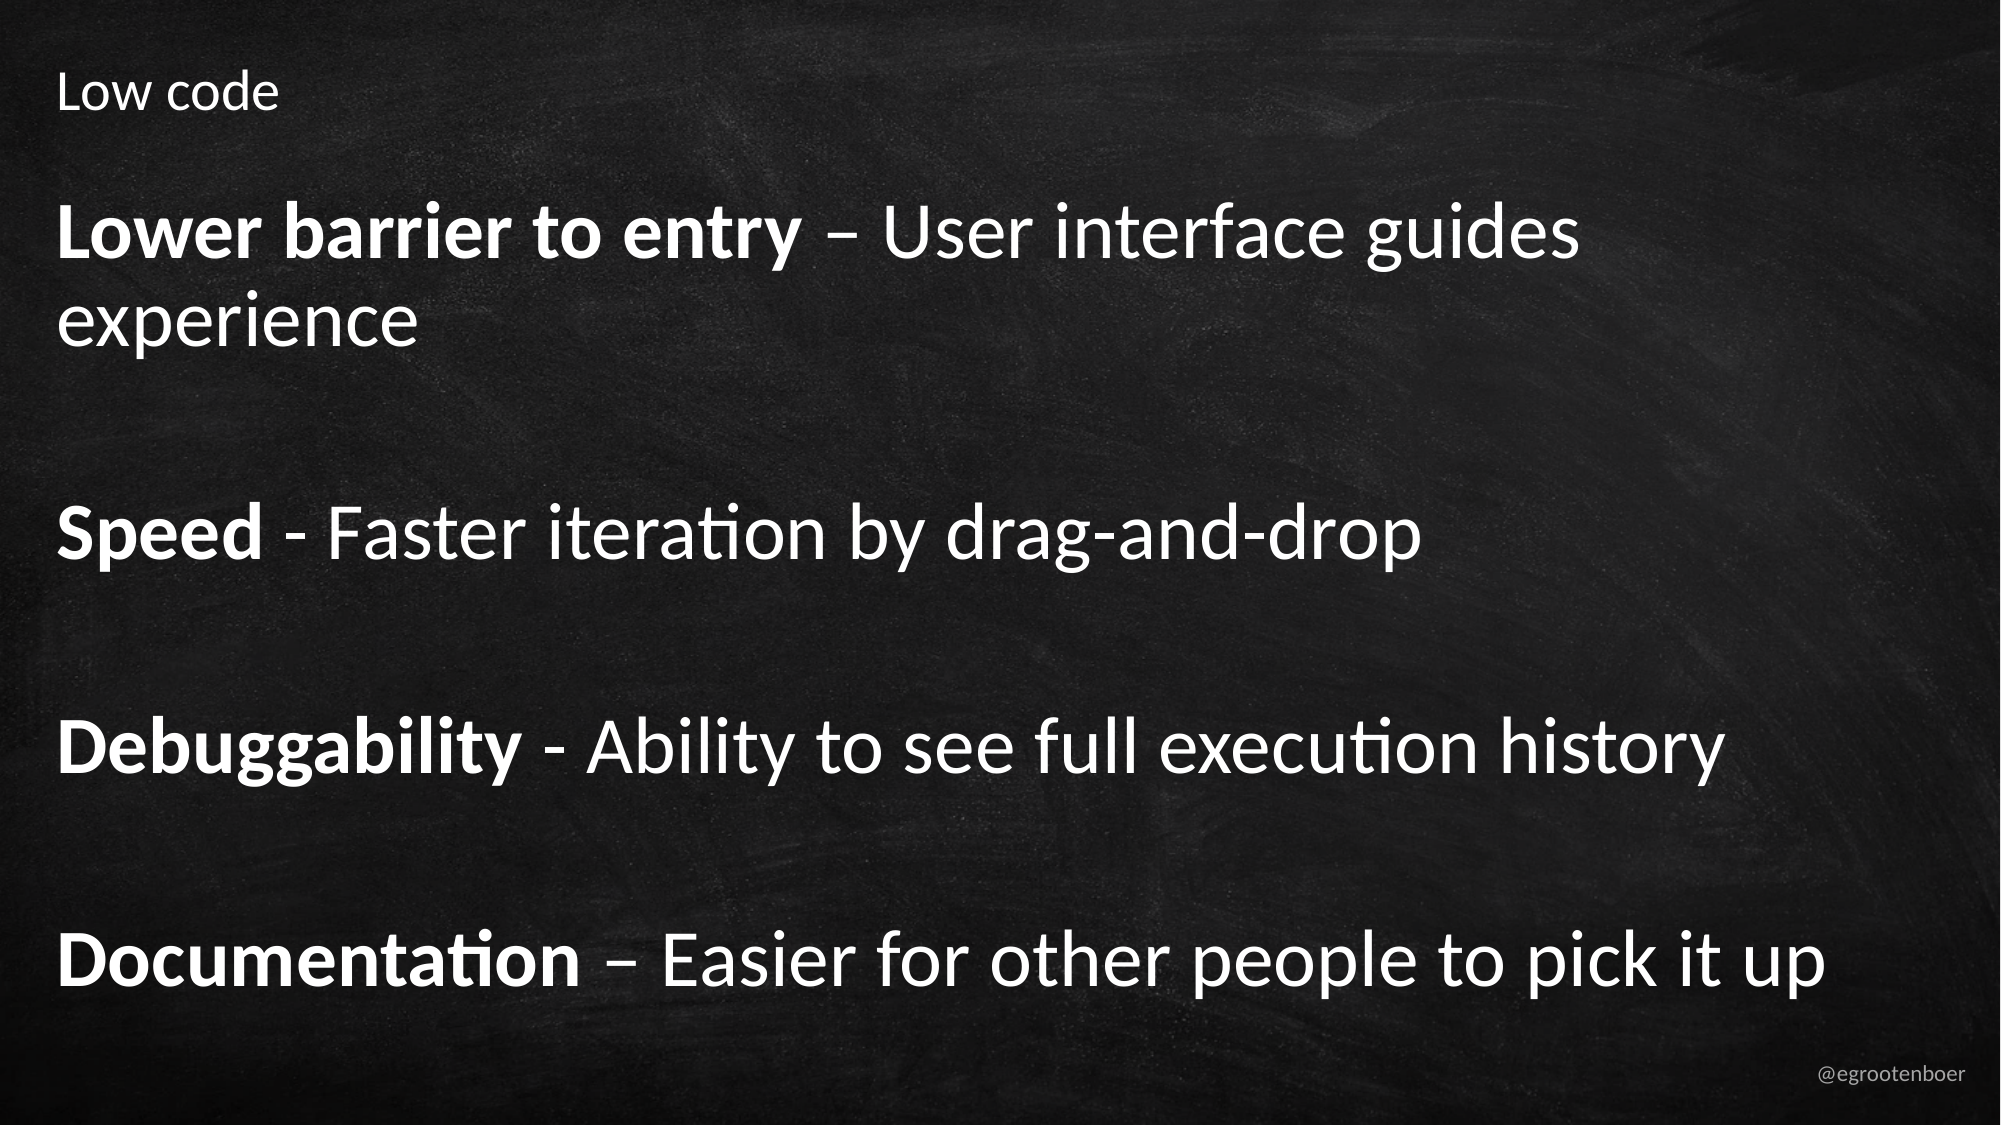

# Low code
Lower barrier to entry – User interface guides experience

Speed - Faster iteration by drag-and-drop

Debuggability - Ability to see full execution history

Documentation – Easier for other people to pick it up